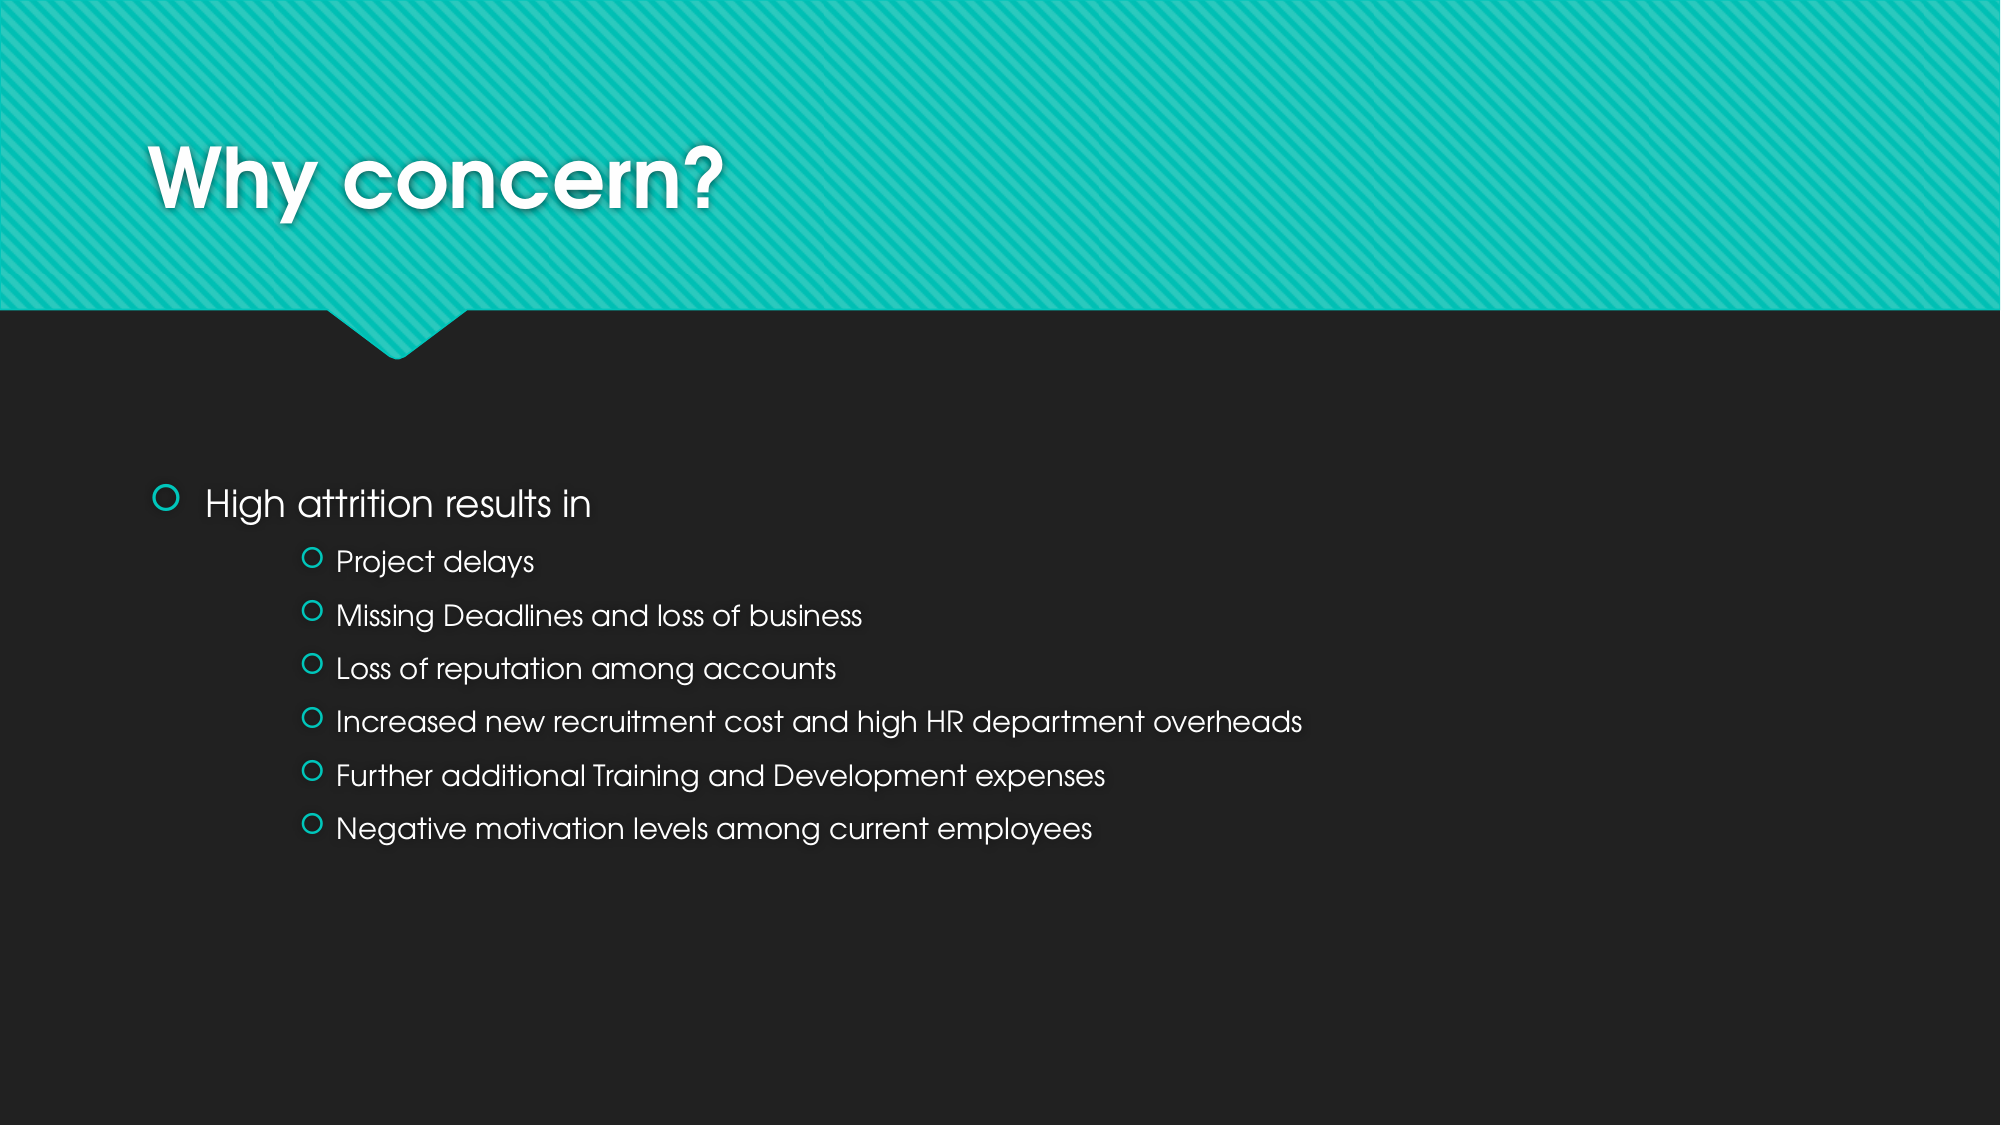

# Why concern?
High attrition results in
Project delays
Missing Deadlines and loss of business
Loss of reputation among accounts
Increased new recruitment cost and high HR department overheads
Further additional Training and Development expenses
Negative motivation levels among current employees